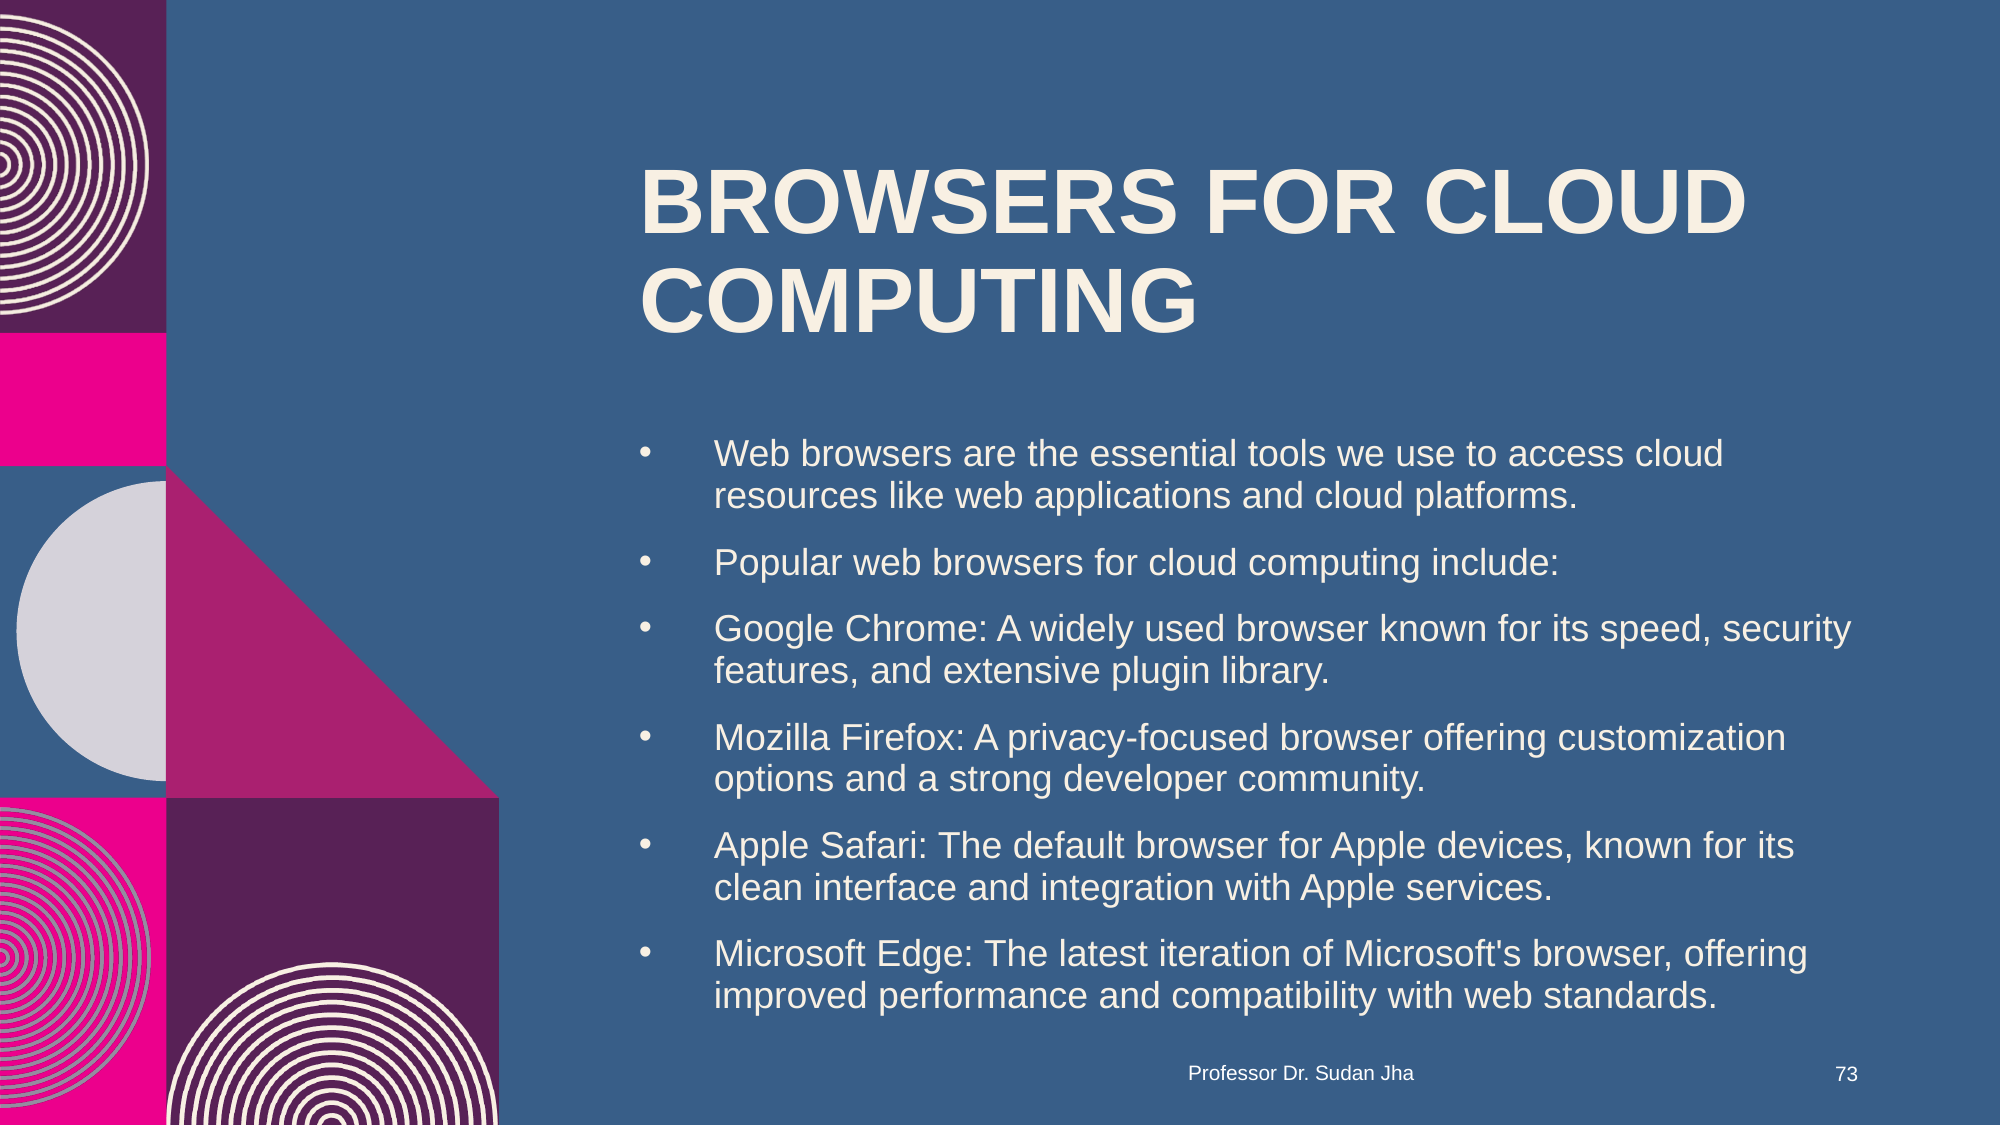

# Browsers for Cloud Computing
Web browsers are the essential tools we use to access cloud resources like web applications and cloud platforms.
Popular web browsers for cloud computing include:
Google Chrome: A widely used browser known for its speed, security features, and extensive plugin library.
Mozilla Firefox: A privacy-focused browser offering customization options and a strong developer community.
Apple Safari: The default browser for Apple devices, known for its clean interface and integration with Apple services.
Microsoft Edge: The latest iteration of Microsoft's browser, offering improved performance and compatibility with web standards.

Professor Dr. Sudan Jha
73